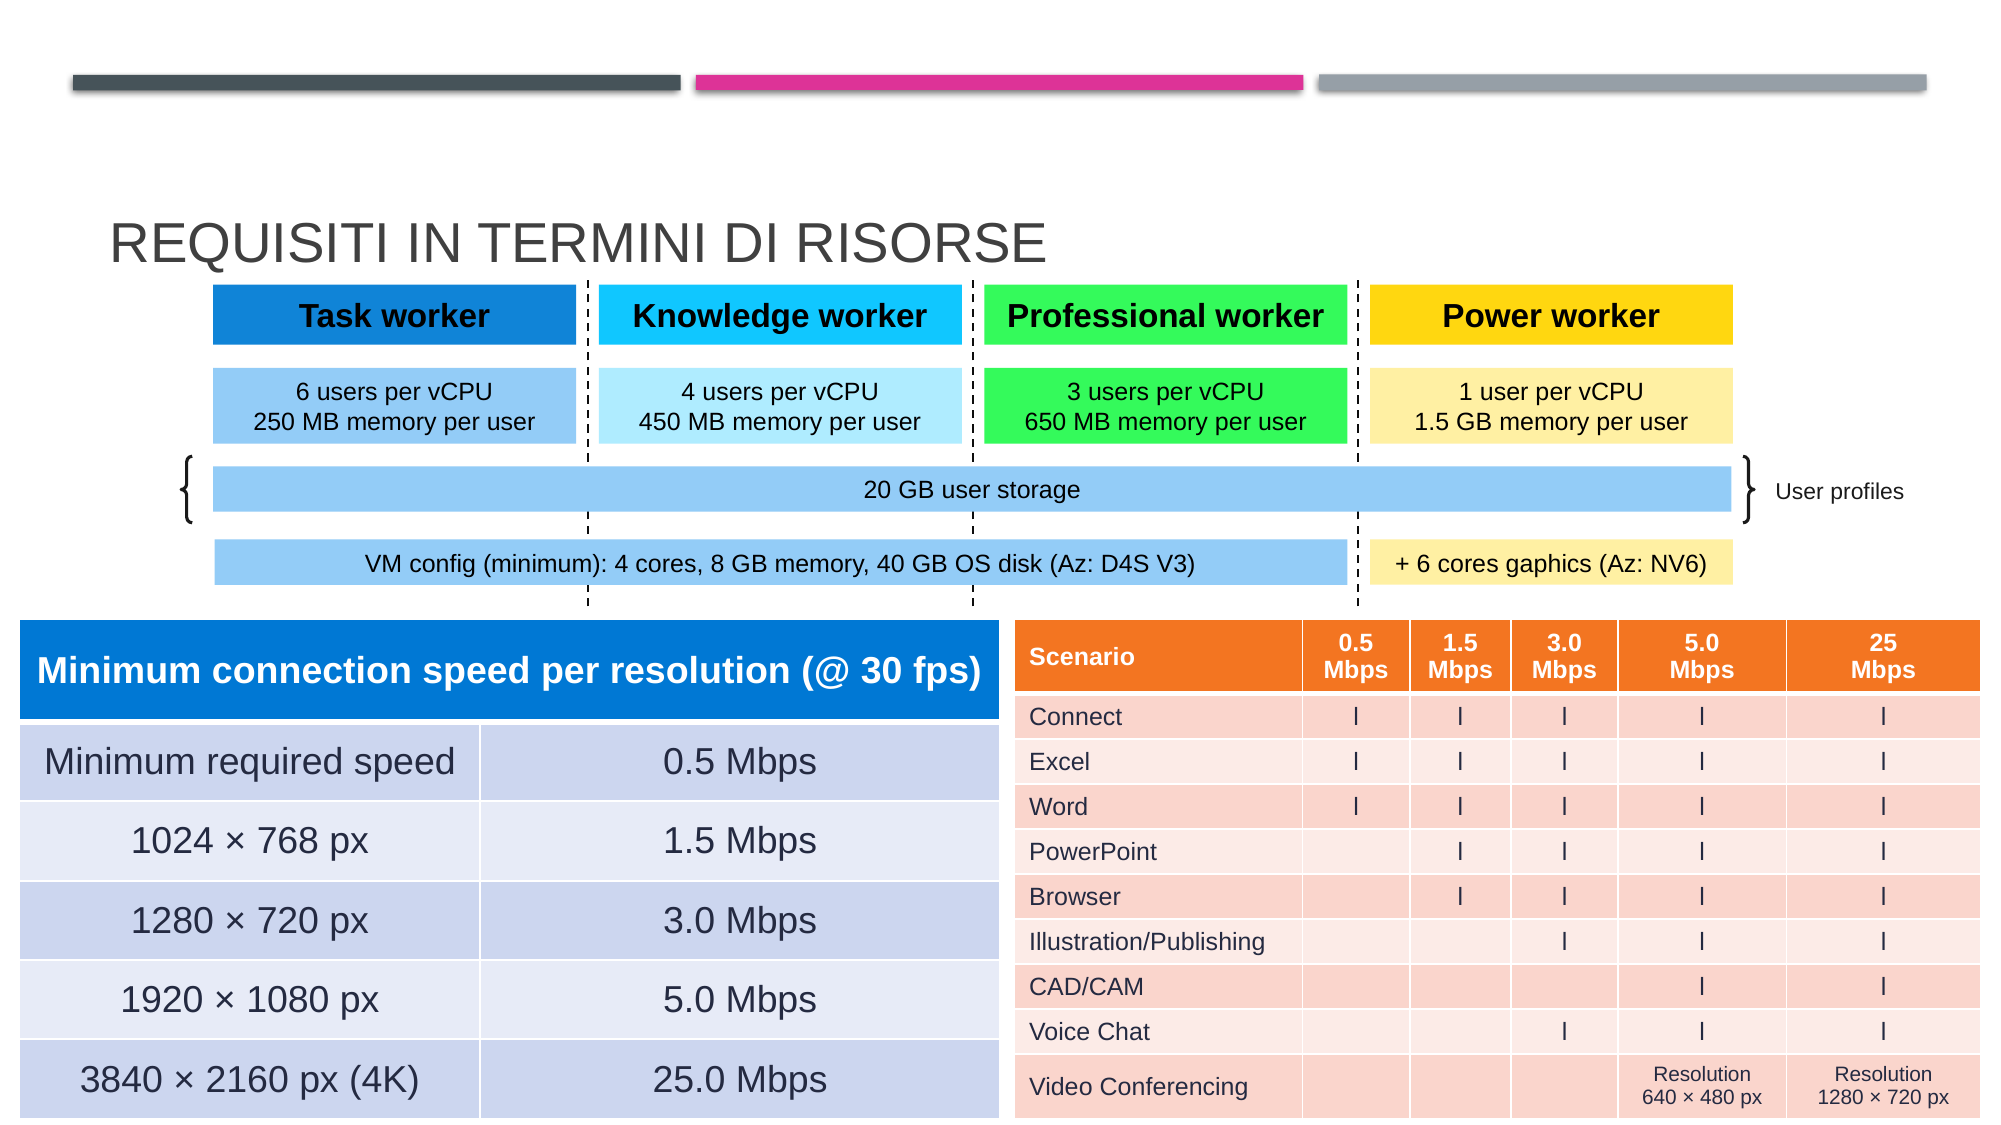

# Requisiti in termini di risorse
Task worker
Knowledge worker
Professional worker
Power worker
6 users per vCPU
250 MB memory per user
4 users per vCPU
450 MB memory per user
3 users per vCPU
650 MB memory per user
1 user per vCPU
1.5 GB memory per user

20 GB user storage
User profiles
+ 6 cores gaphics (Az: NV6)
VM config (minimum): 4 cores, 8 GB memory, 40 GB OS disk (Az: D4S V3)
| Minimum connection speed per resolution (@ 30 fps) |  |
| --- | --- |
| Minimum required speed | 0.5 Mbps |
| 1024 × 768 px | 1.5 Mbps |
| 1280 × 720 px | 3.0 Mbps |
| 1920 × 1080 px | 5.0 Mbps |
| 3840 × 2160 px (4K) | 25.0 Mbps |
| Scenario | 0.5 Mbps | 1.5 Mbps | 3.0 Mbps | 5.0 Mbps | 25 Mbps |
| --- | --- | --- | --- | --- | --- |
| Connect | l | l | l | l | l |
| Excel | l | l | l | l | l |
| Word | l | l | l | l | l |
| PowerPoint |  | l | l | l | l |
| Browser |  | l | l | l | l |
| Illustration/Publishing |  |  | l | l | l |
| CAD/CAM |  |  |  | l | l |
| Voice Chat |  |  | l | l | l |
| Video Conferencing |  |  |  | Resolution 640 × 480 px | Resolution 1280 × 720 px |